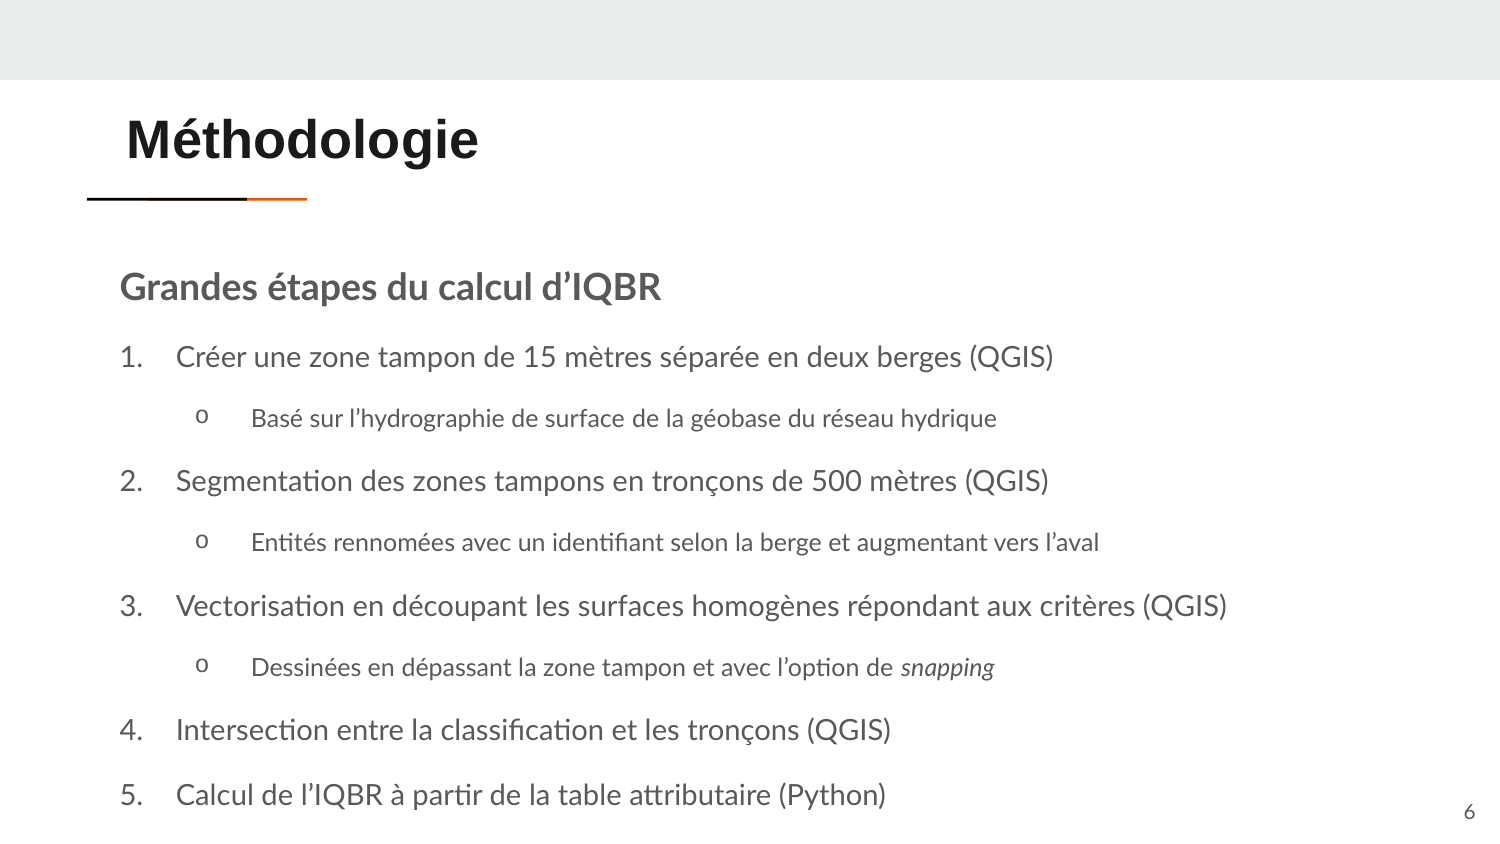

# Méthodologie
Grandes étapes du calcul d’IQBR
Créer une zone tampon de 15 mètres séparée en deux berges (QGIS)
Basé sur l’hydrographie de surface de la géobase du réseau hydrique
Segmentation des zones tampons en tronçons de 500 mètres (QGIS)
Entités rennomées avec un identifiant selon la berge et augmentant vers l’aval
Vectorisation en découpant les surfaces homogènes répondant aux critères (QGIS)
Dessinées en dépassant la zone tampon et avec l’option de snapping
Intersection entre la classification et les tronçons (QGIS)
Calcul de l’IQBR à partir de la table attributaire (Python)

6